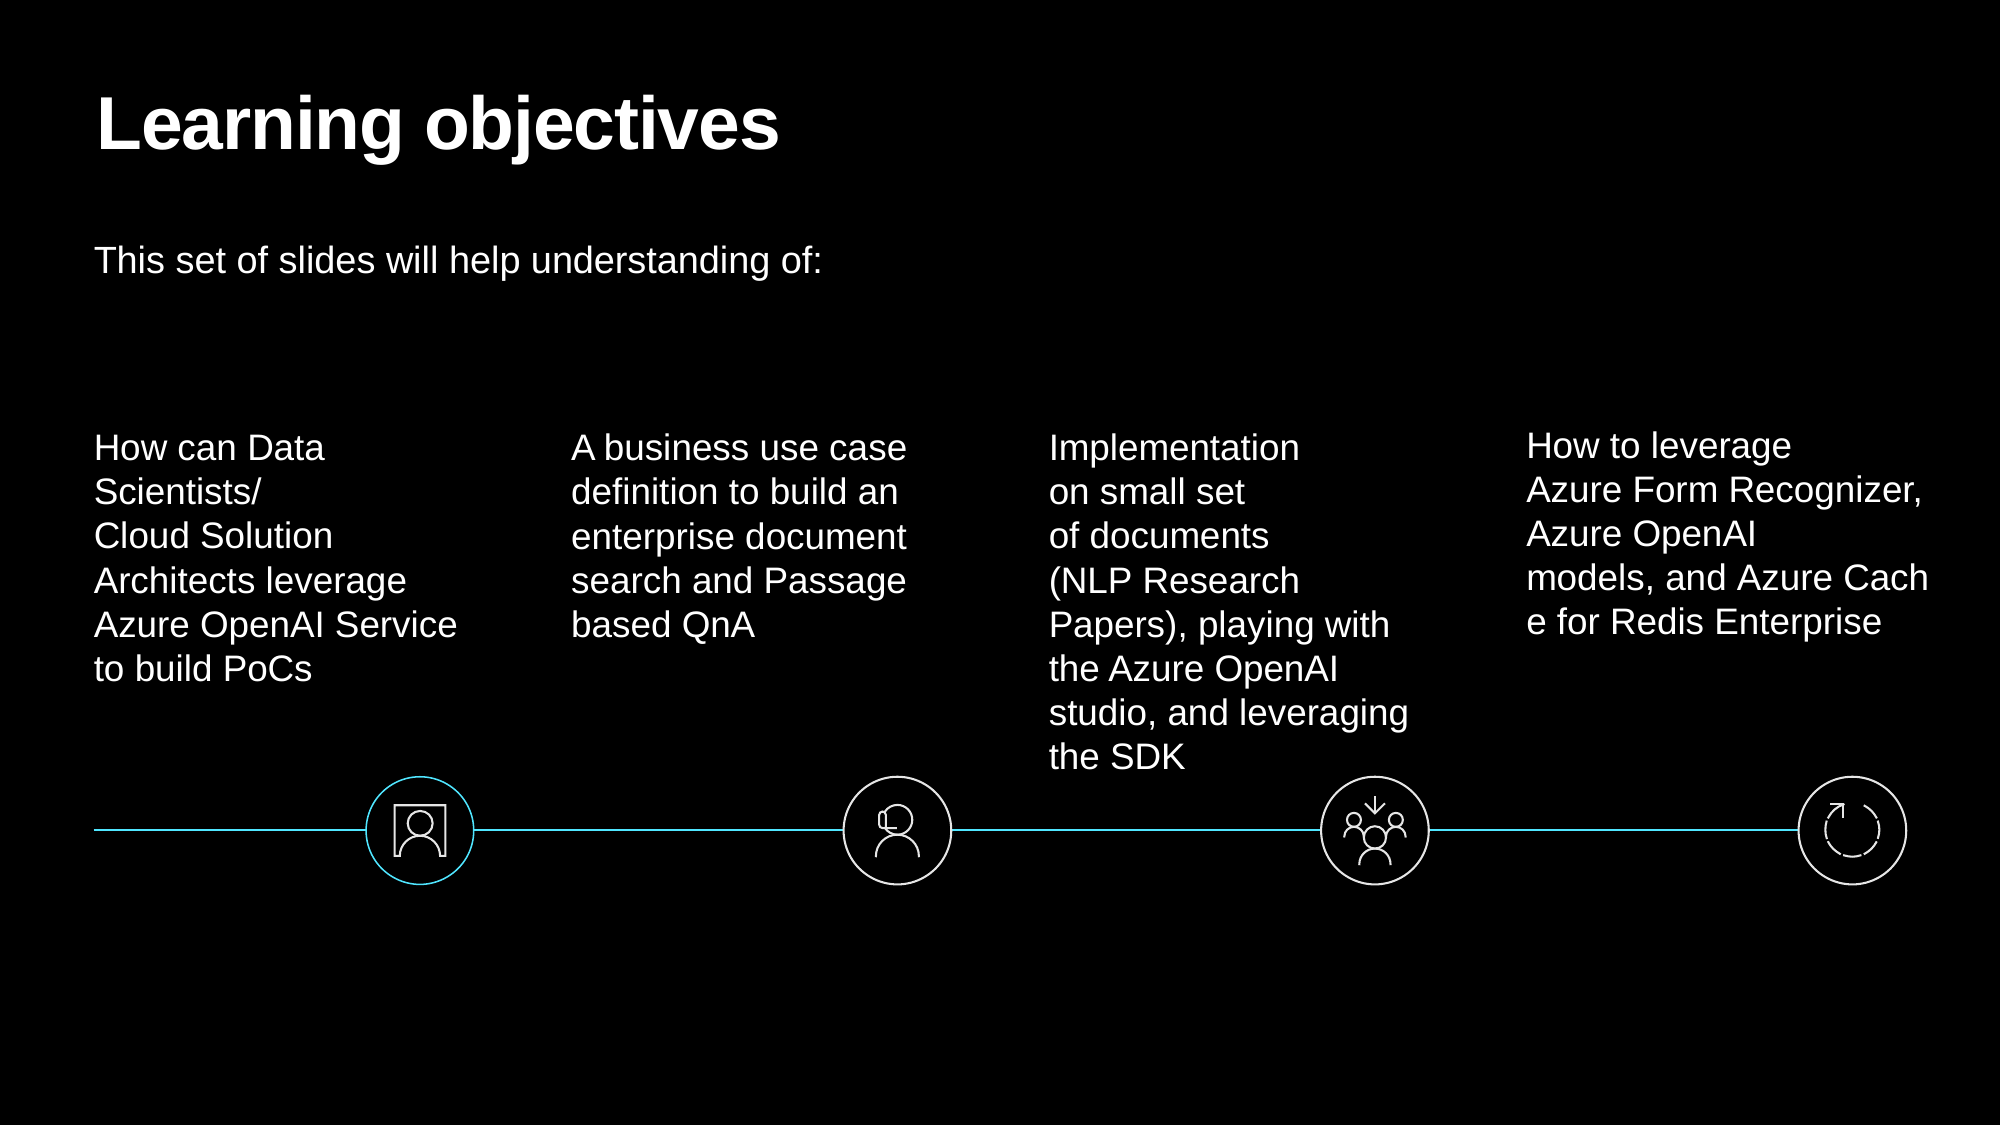

# Learning objectives
This set of slides will help understanding of:
How to leverage Azure Form Recognizer, Azure OpenAI models, and Azure Cache for Redis Enterprise
How can Data Scientists/ Cloud Solution Architects leverage Azure OpenAI Service to build PoCs
A business use case definition to build an enterprise document search and Passage based QnA

Implementation on small set of documents (NLP Research Papers), playing with the Azure OpenAI studio, and leveraging the SDK